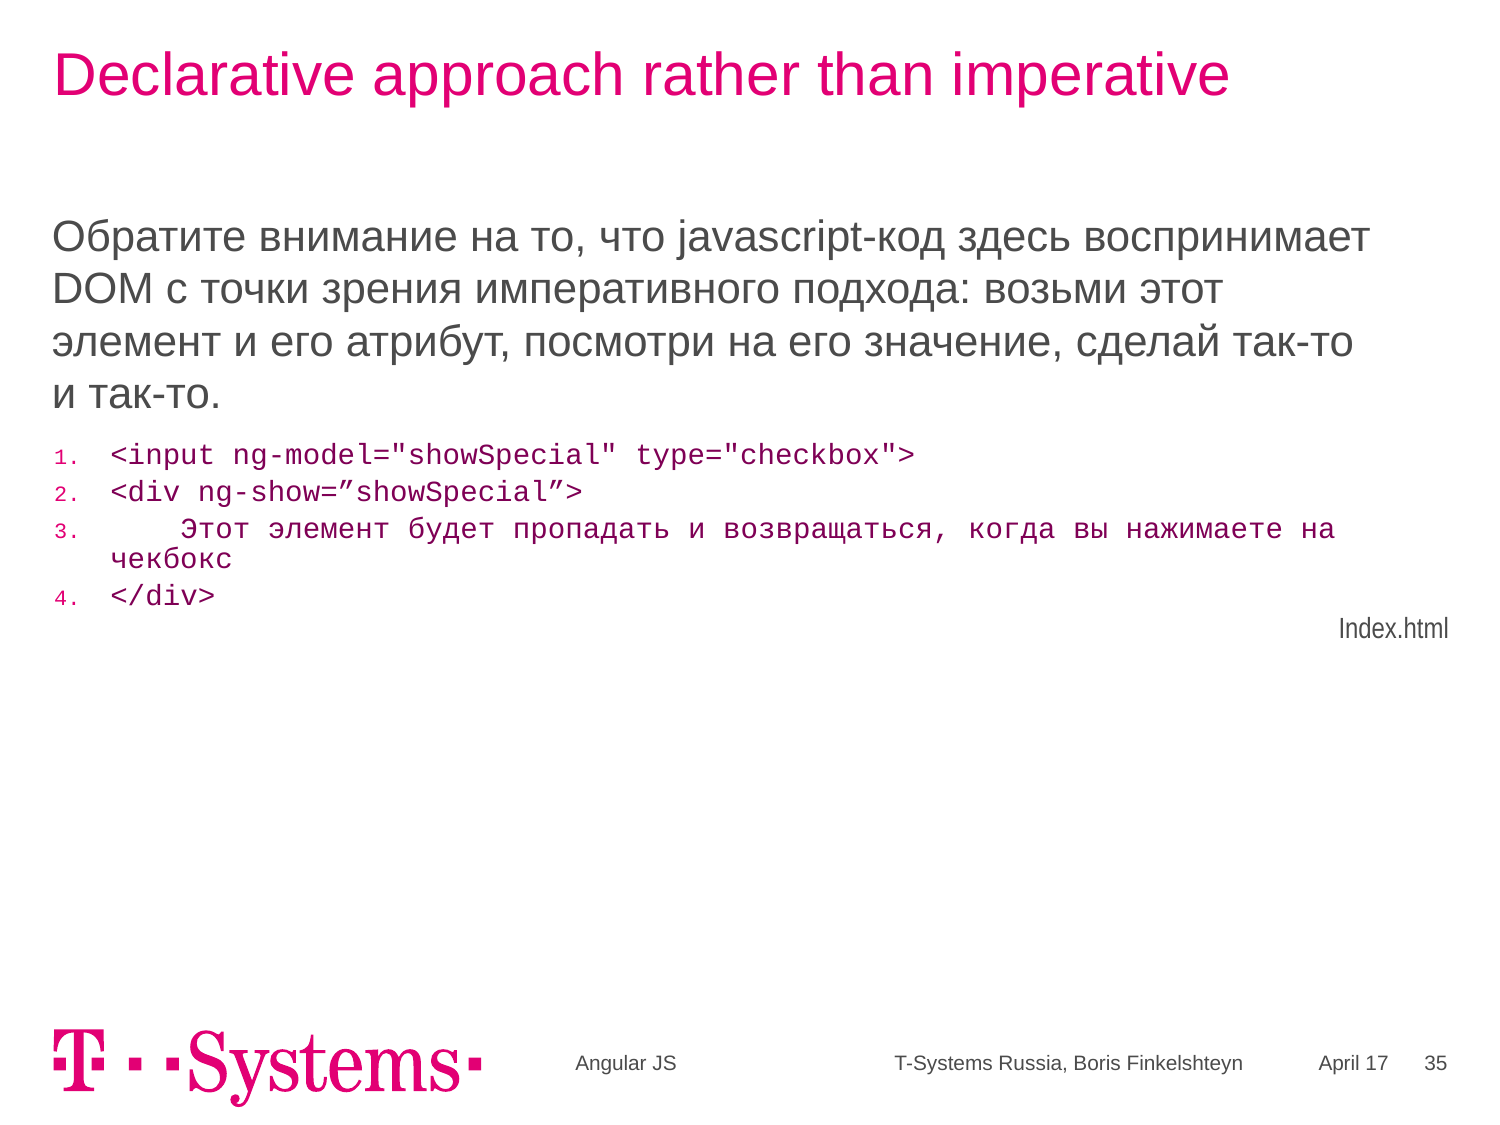

# Declarative approach rather than imperative
Обратите внимание на то, что javascript-код здесь воспринимает DOM с точки зрения императивного подхода: возьми этот элемент и его атрибут, посмотри на его значение, сделай так-то и так-то.
| <input ng-model="showSpecial" type="checkbox"> <div ng-show=”showSpecial”> Этот элемент будет пропадать и возвращаться, когда вы нажимаете на чекбокс </div> Index.html |
| --- |
Angular JS                                      T-Systems Russia, Boris Finkelshteyn
April 17
35